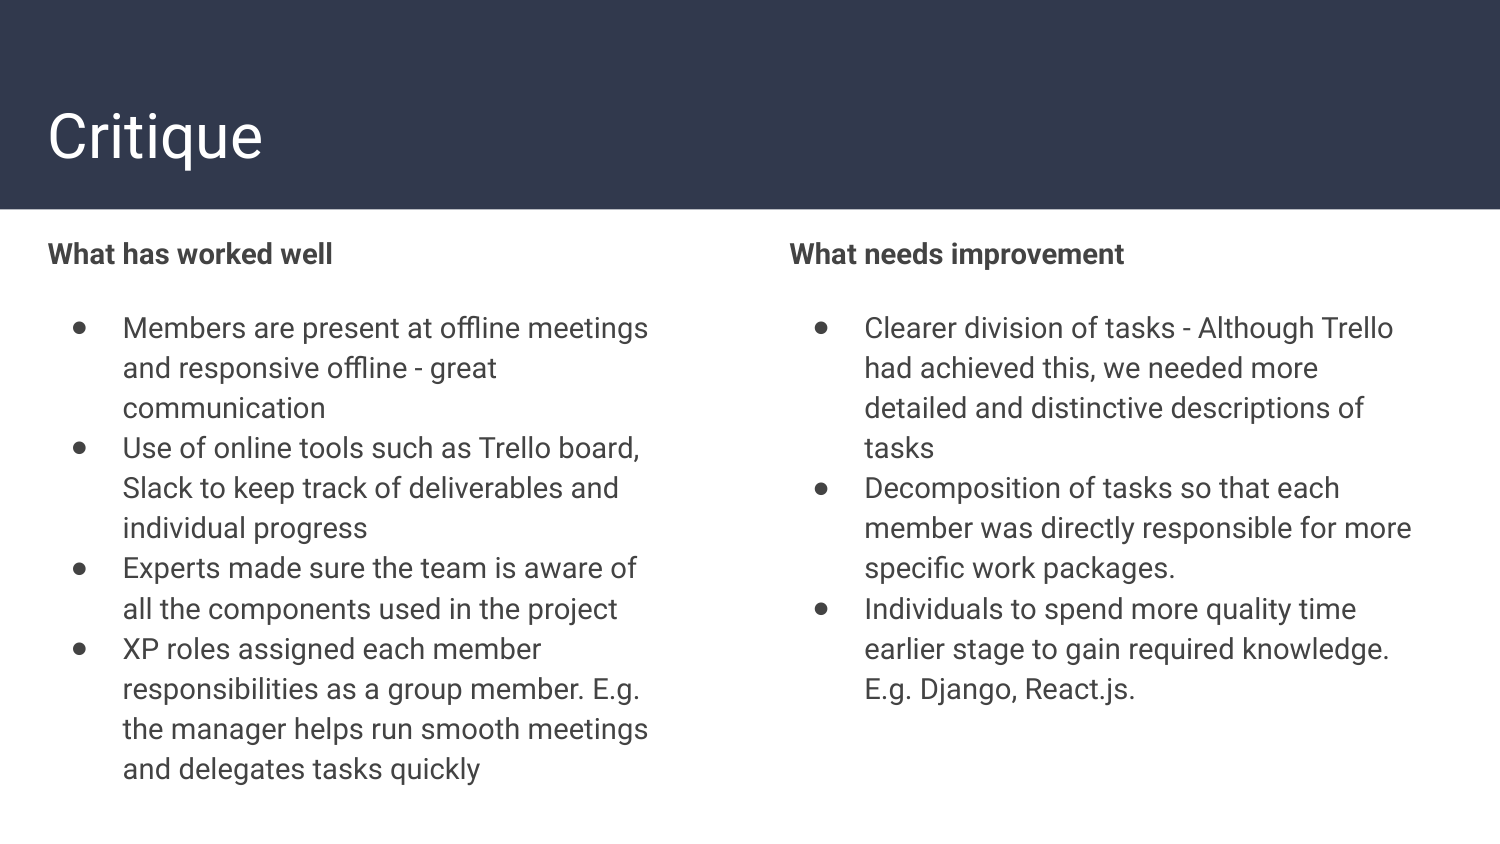

Critique

What has worked well
Members are present at offline meetings and responsive offline - great communication
Use of online tools such as Trello board, Slack to keep track of deliverables and individual progress
Experts made sure the team is aware of all the components used in the project
XP roles assigned each member responsibilities as a group member. E.g. the manager helps run smooth meetings and delegates tasks quickly
What needs improvement
Clearer division of tasks - Although Trello had achieved this, we needed more detailed and distinctive descriptions of tasks
Decomposition of tasks so that each member was directly responsible for more specific work packages.
Individuals to spend more quality time earlier stage to gain required knowledge. E.g. Django, React.js.